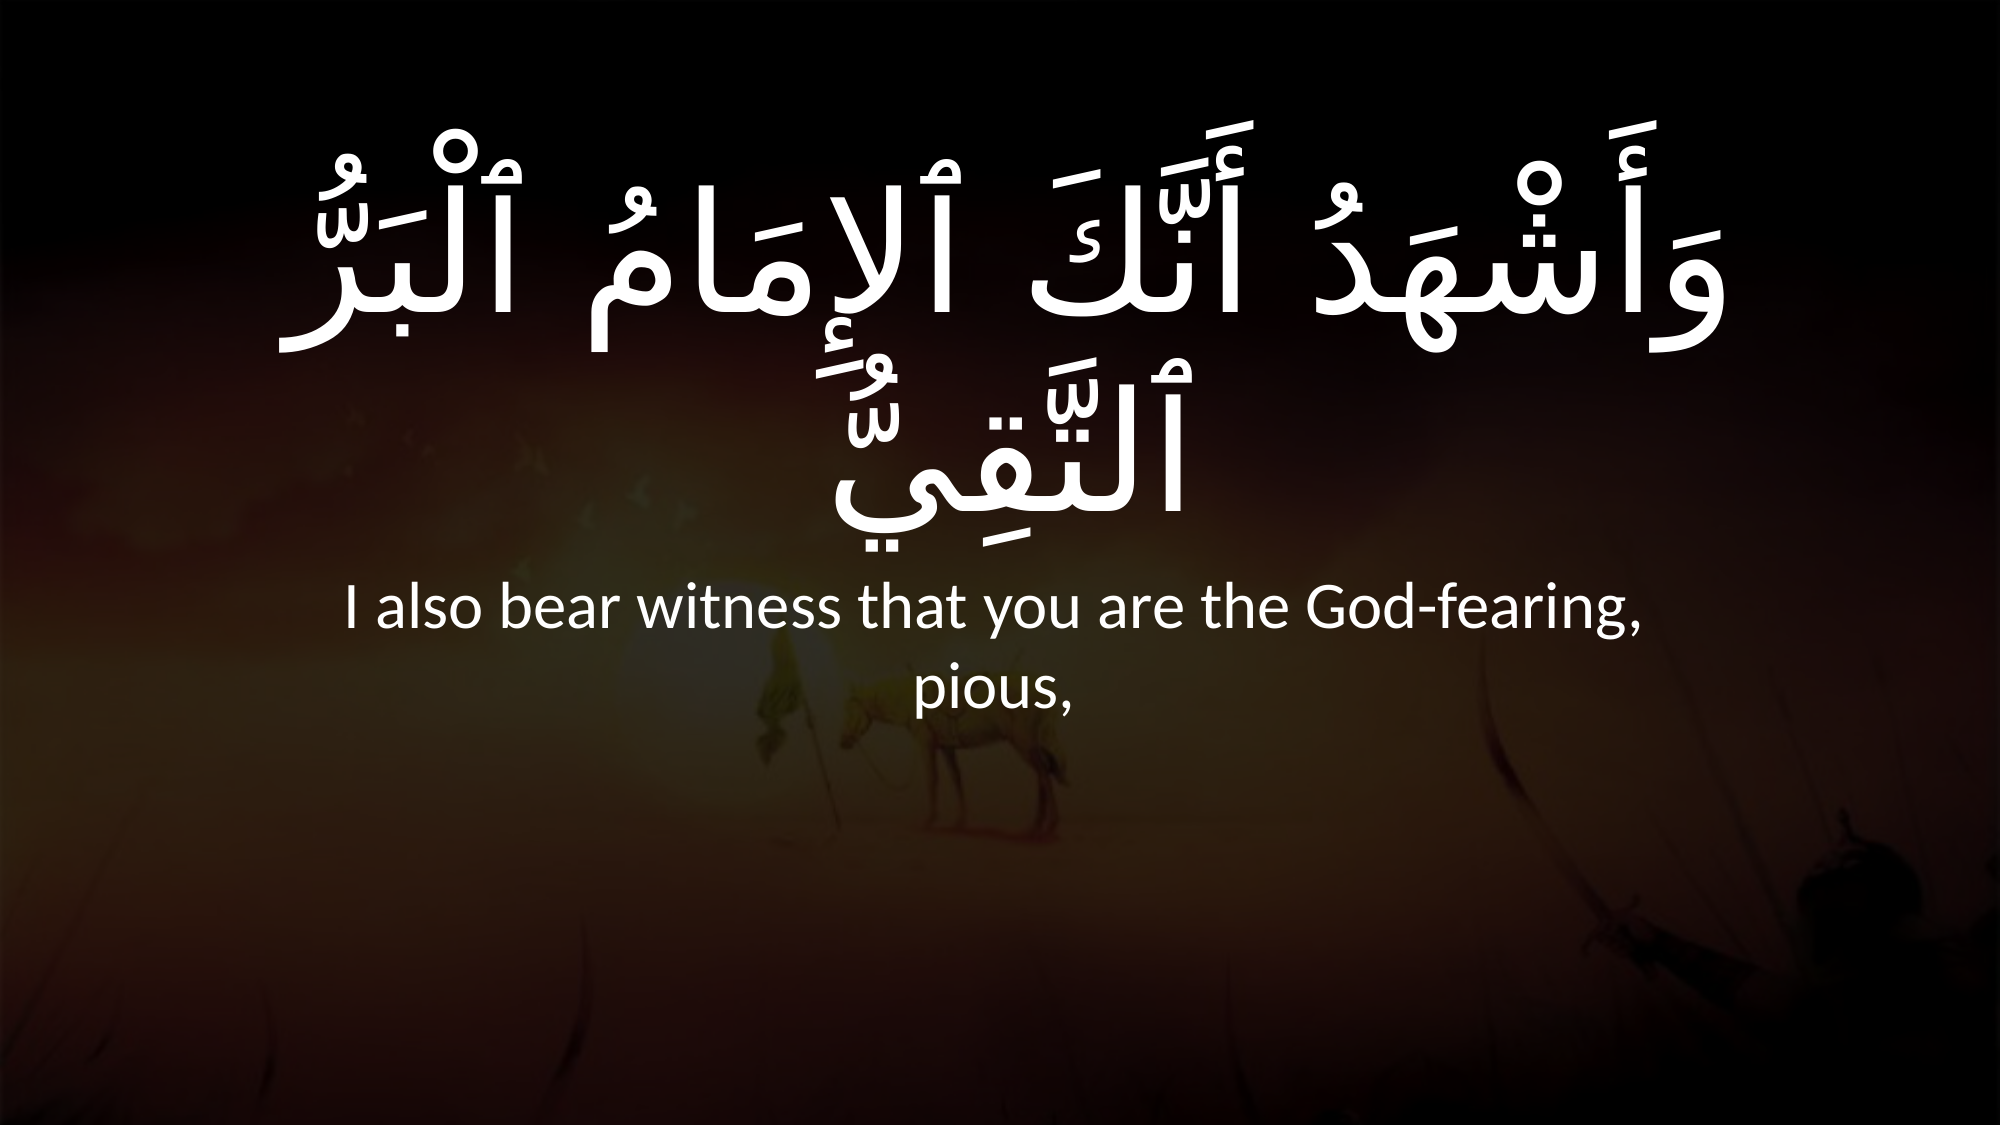

# وَأَشْهَدُ أَنَّكَ ٱلإِمَامُ ٱلْبَرُّ ٱلتَّقِيُّ
I also bear witness that you are the God-fearing, pious,